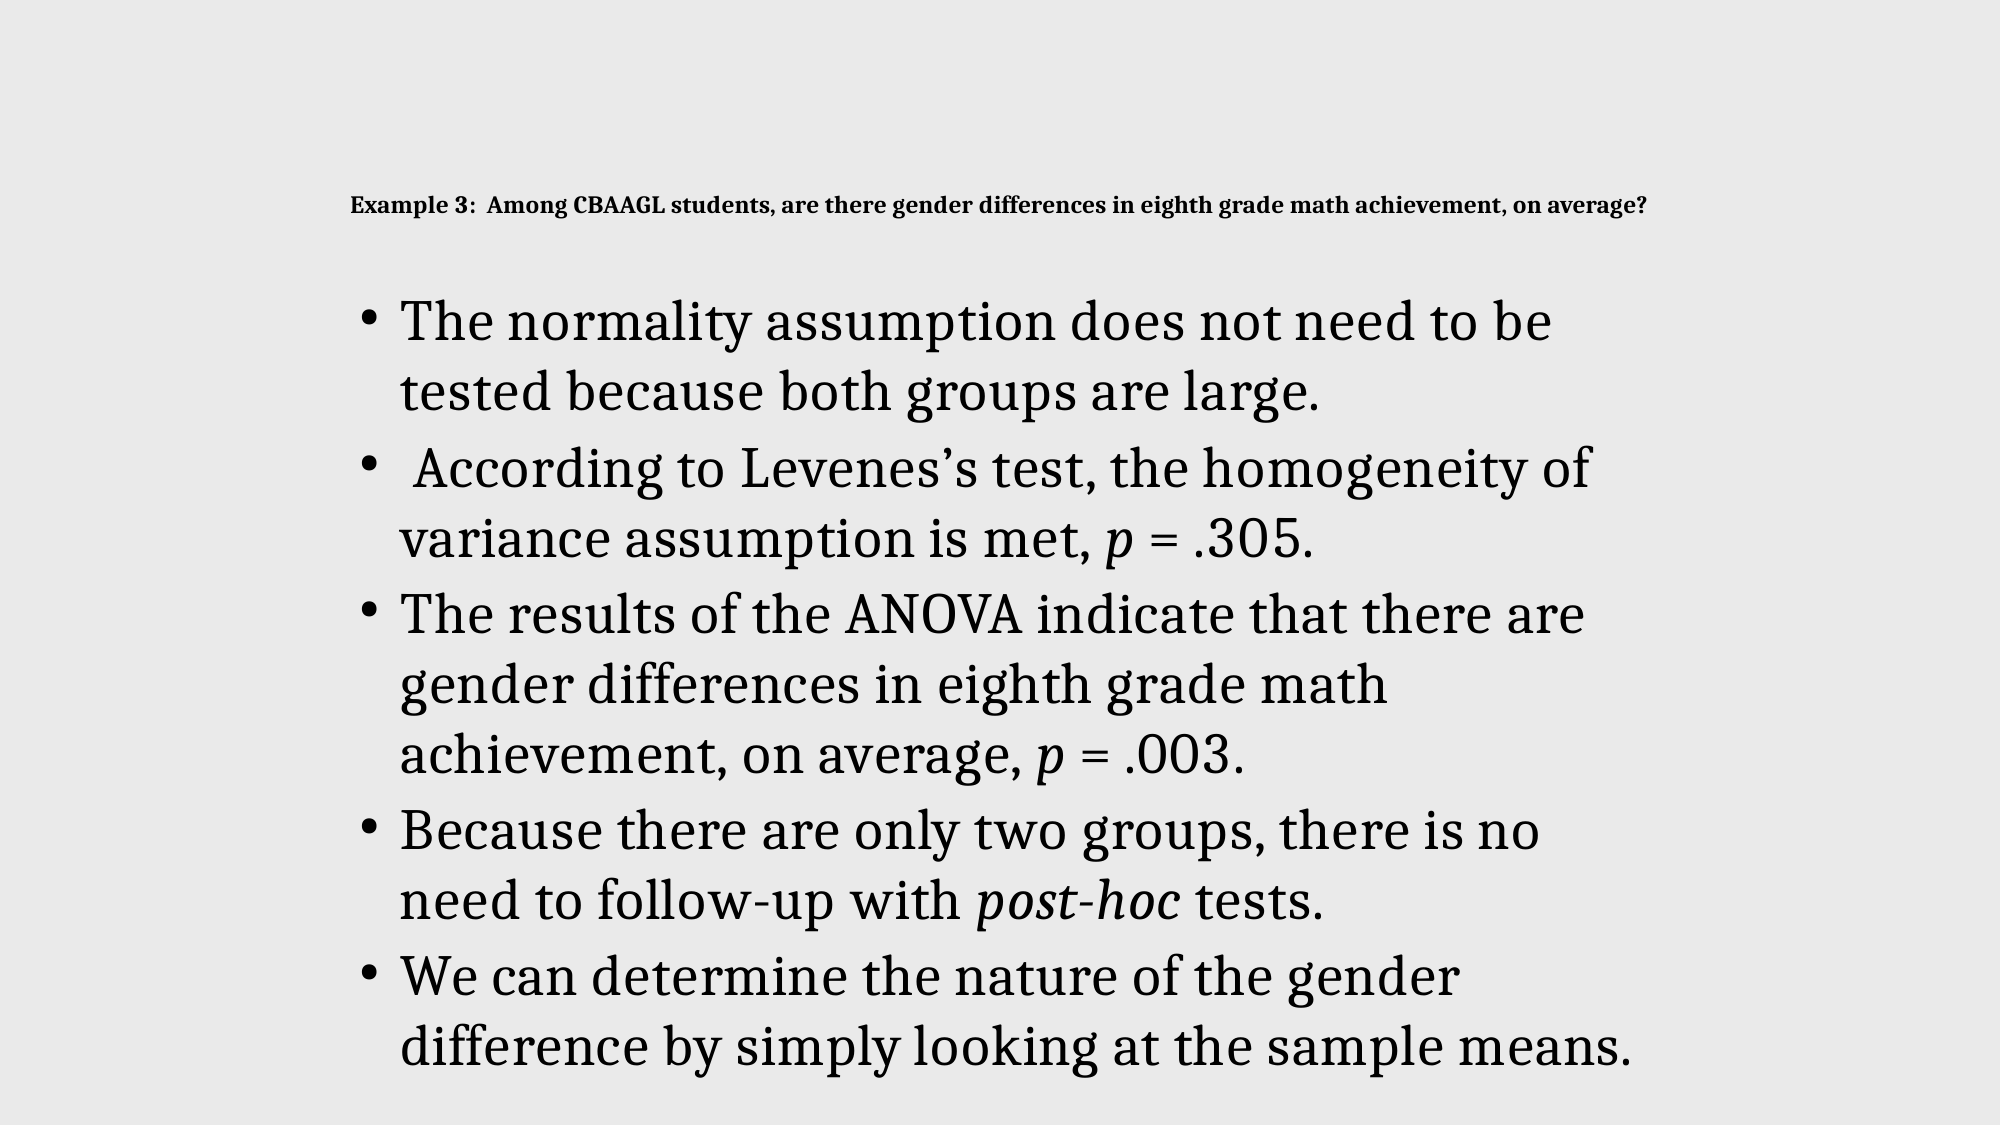

Example 3:  Among CBAAGL students, are there gender differences in eighth grade math achievement, on average?
The normality assumption does not need to be tested because both groups are large.
 According to Levenes’s test, the homogeneity of variance assumption is met, p = .305.
The results of the ANOVA indicate that there are gender differences in eighth grade math achievement, on average, p = .003.
Because there are only two groups, there is no need to follow-up with post-hoc tests.
We can determine the nature of the gender difference by simply looking at the sample means.